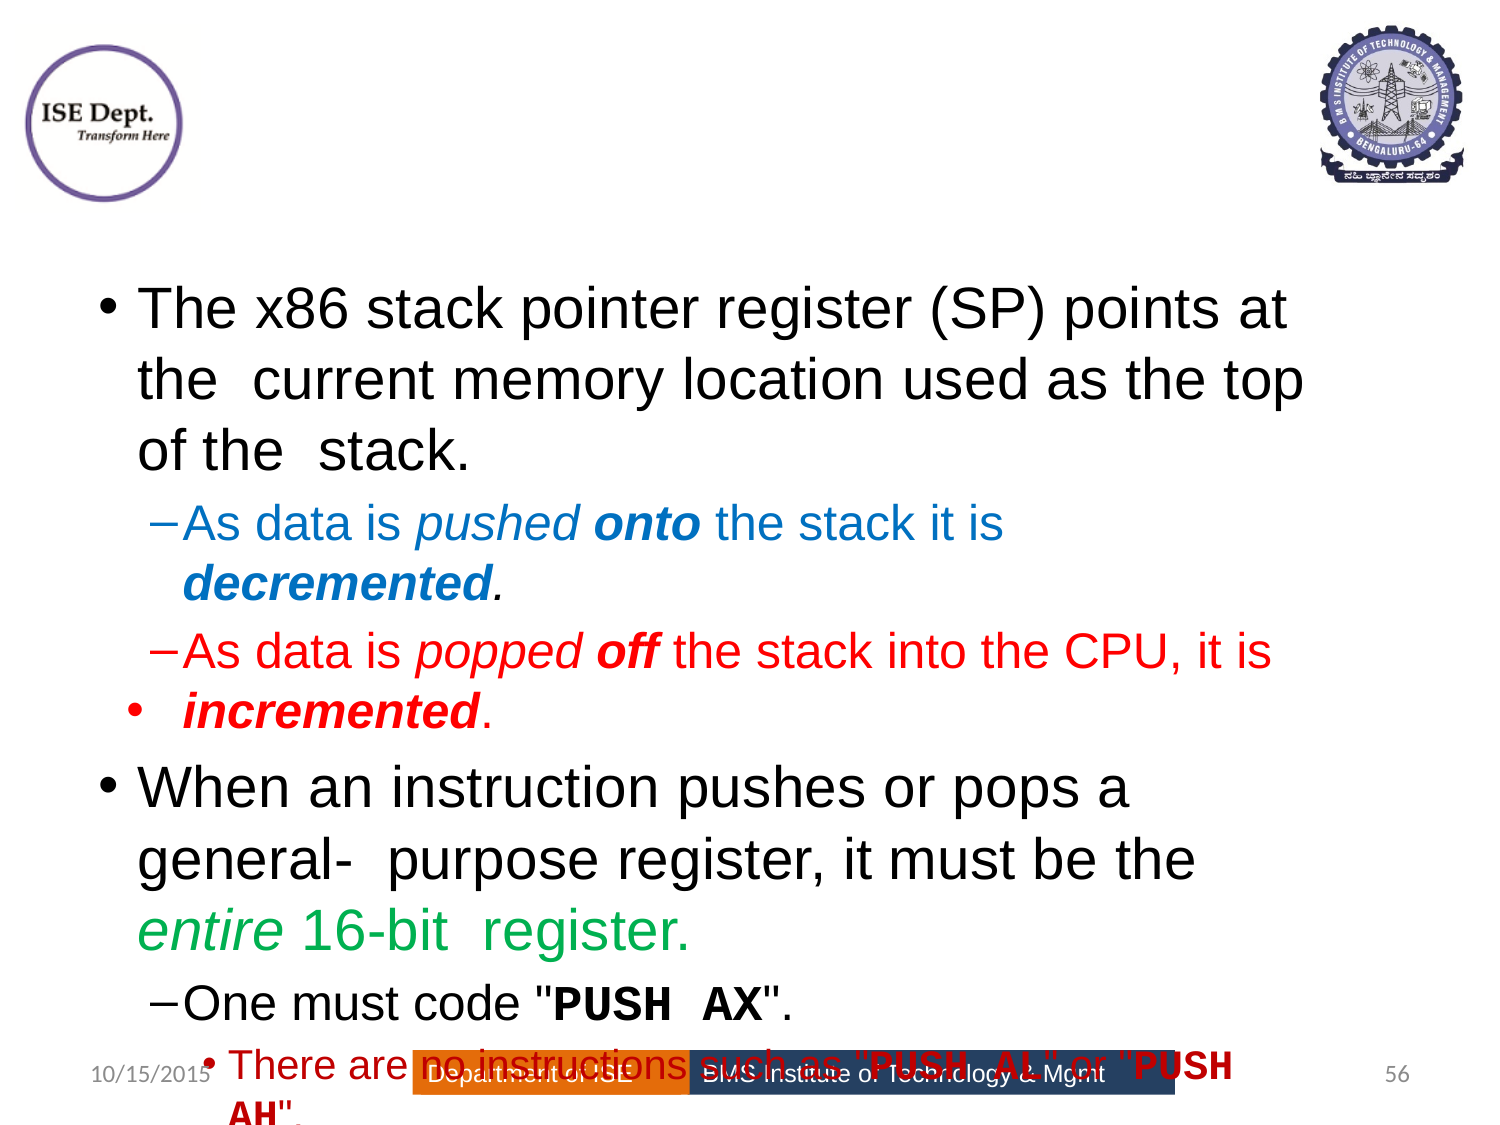

#
The x86 stack pointer register (SP) points at the  current memory location used as the top of the  stack.
As data is pushed onto the stack it is decremented.
As data is popped off the stack into the CPU, it is
incremented.
When an instruction pushes or pops a general-  purpose register, it must be the entire 16-bit  register.
One must code "PUSH AX".
There are no instructions such as "PUSH AL" or "PUSH AH".

10/15/2015
56